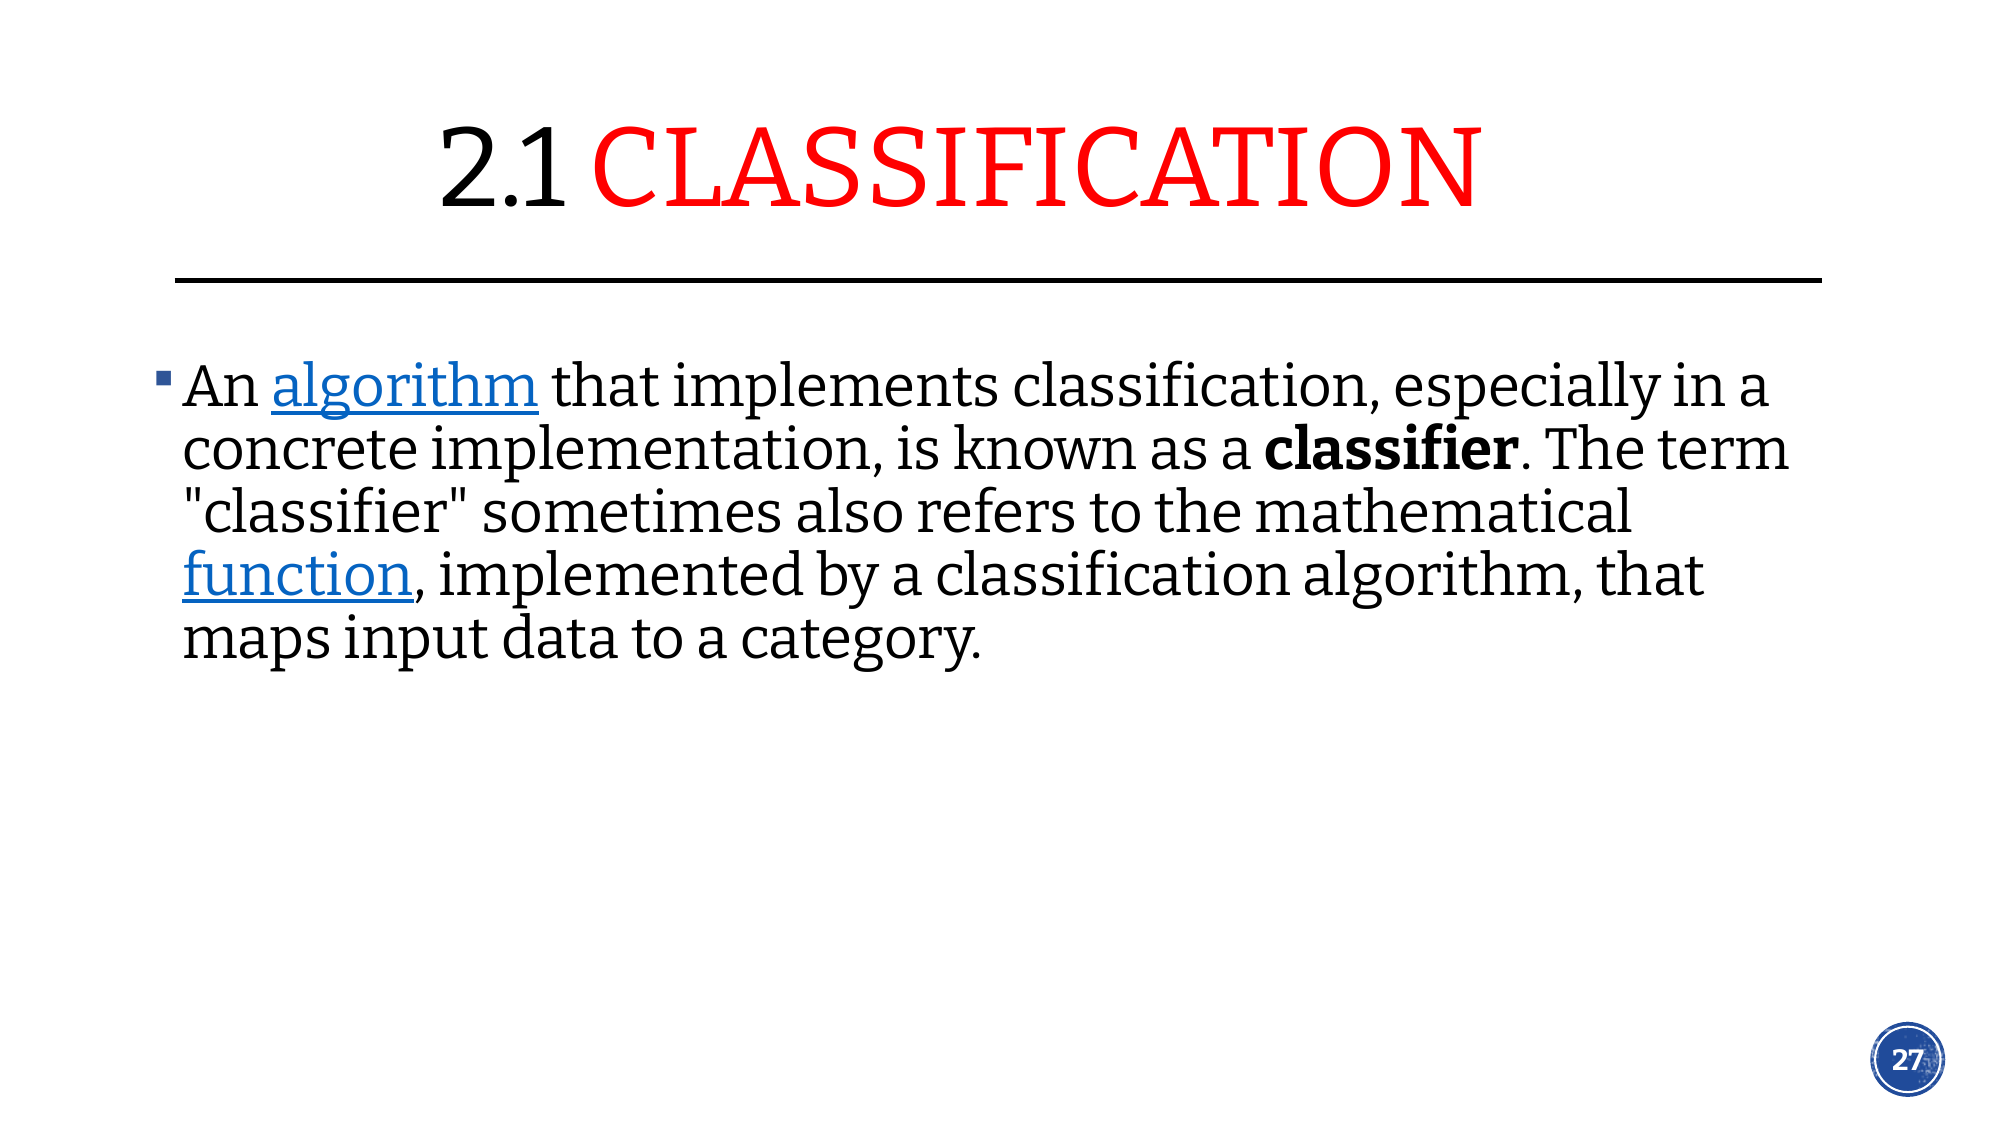

# 2.1 Classification

An algorithm that implements classification, especially in a concrete implementation, is known as a classifier. The term "classifier" sometimes also refers to the mathematical function, implemented by a classification algorithm, that maps input data to a category.

27